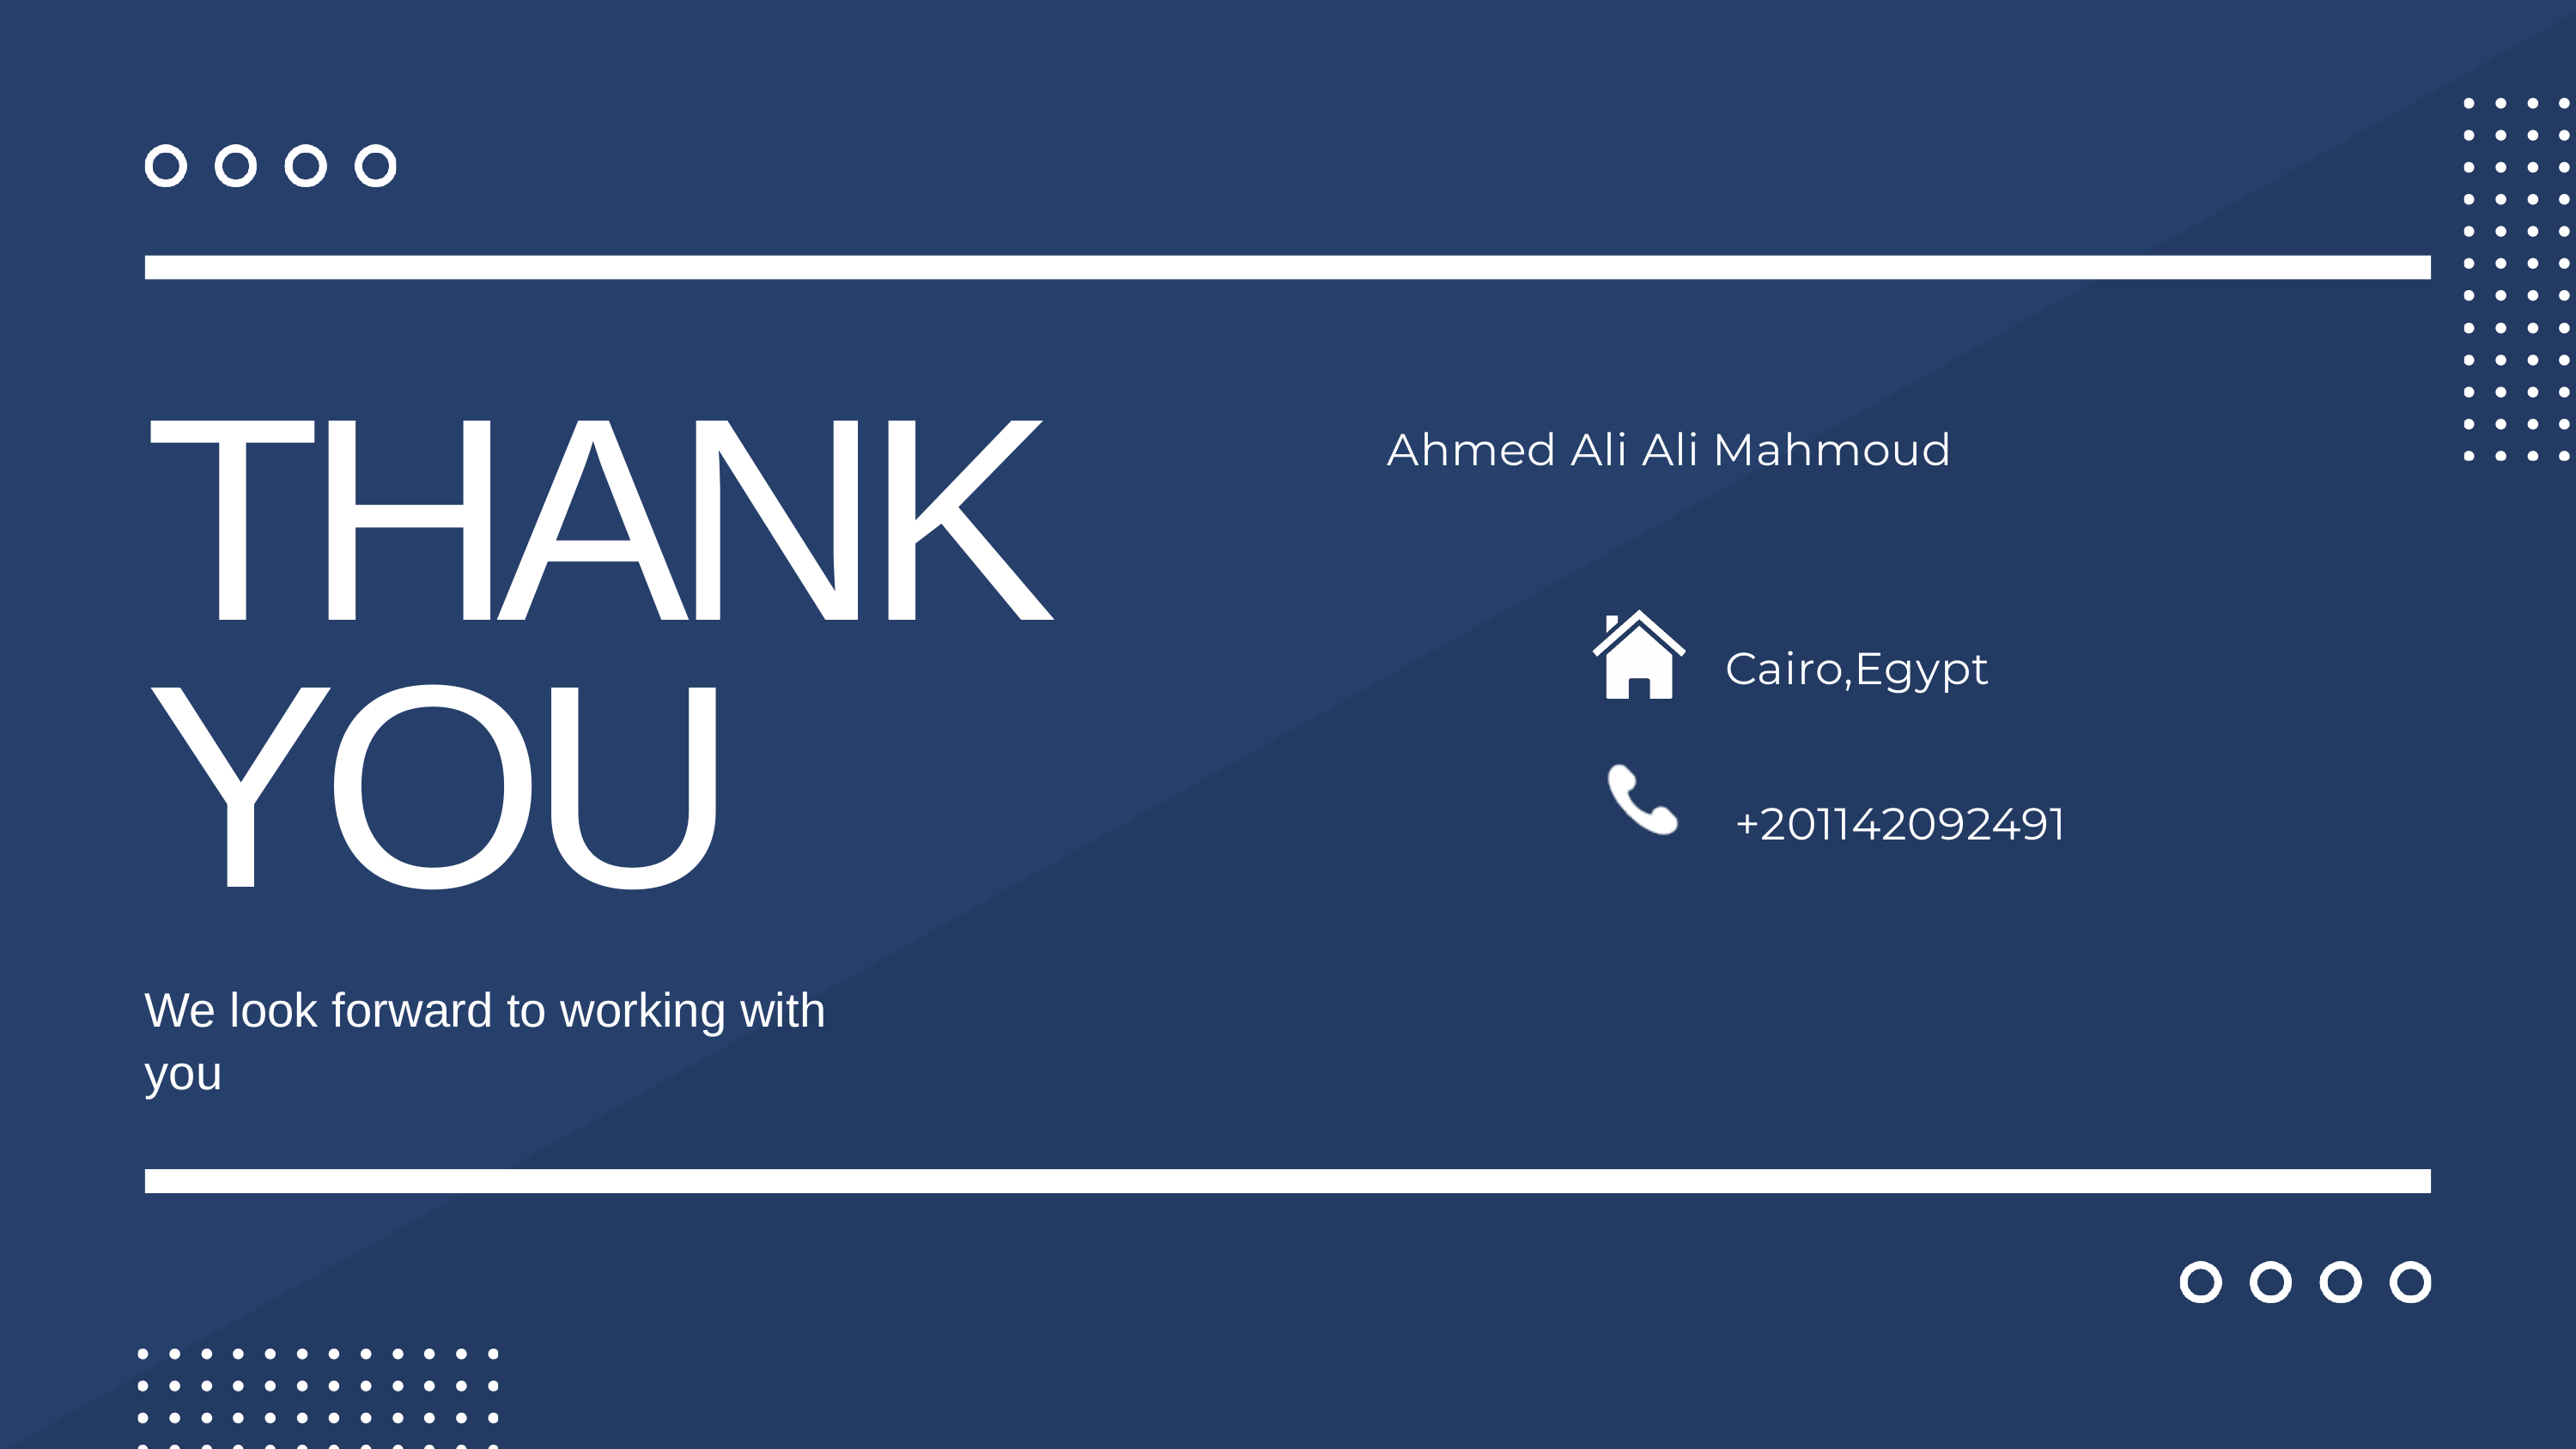

Ahmed Ali Ali Mahmoud
THANK YOU
Cairo,Egypt

+201142092491

We look forward to working with you